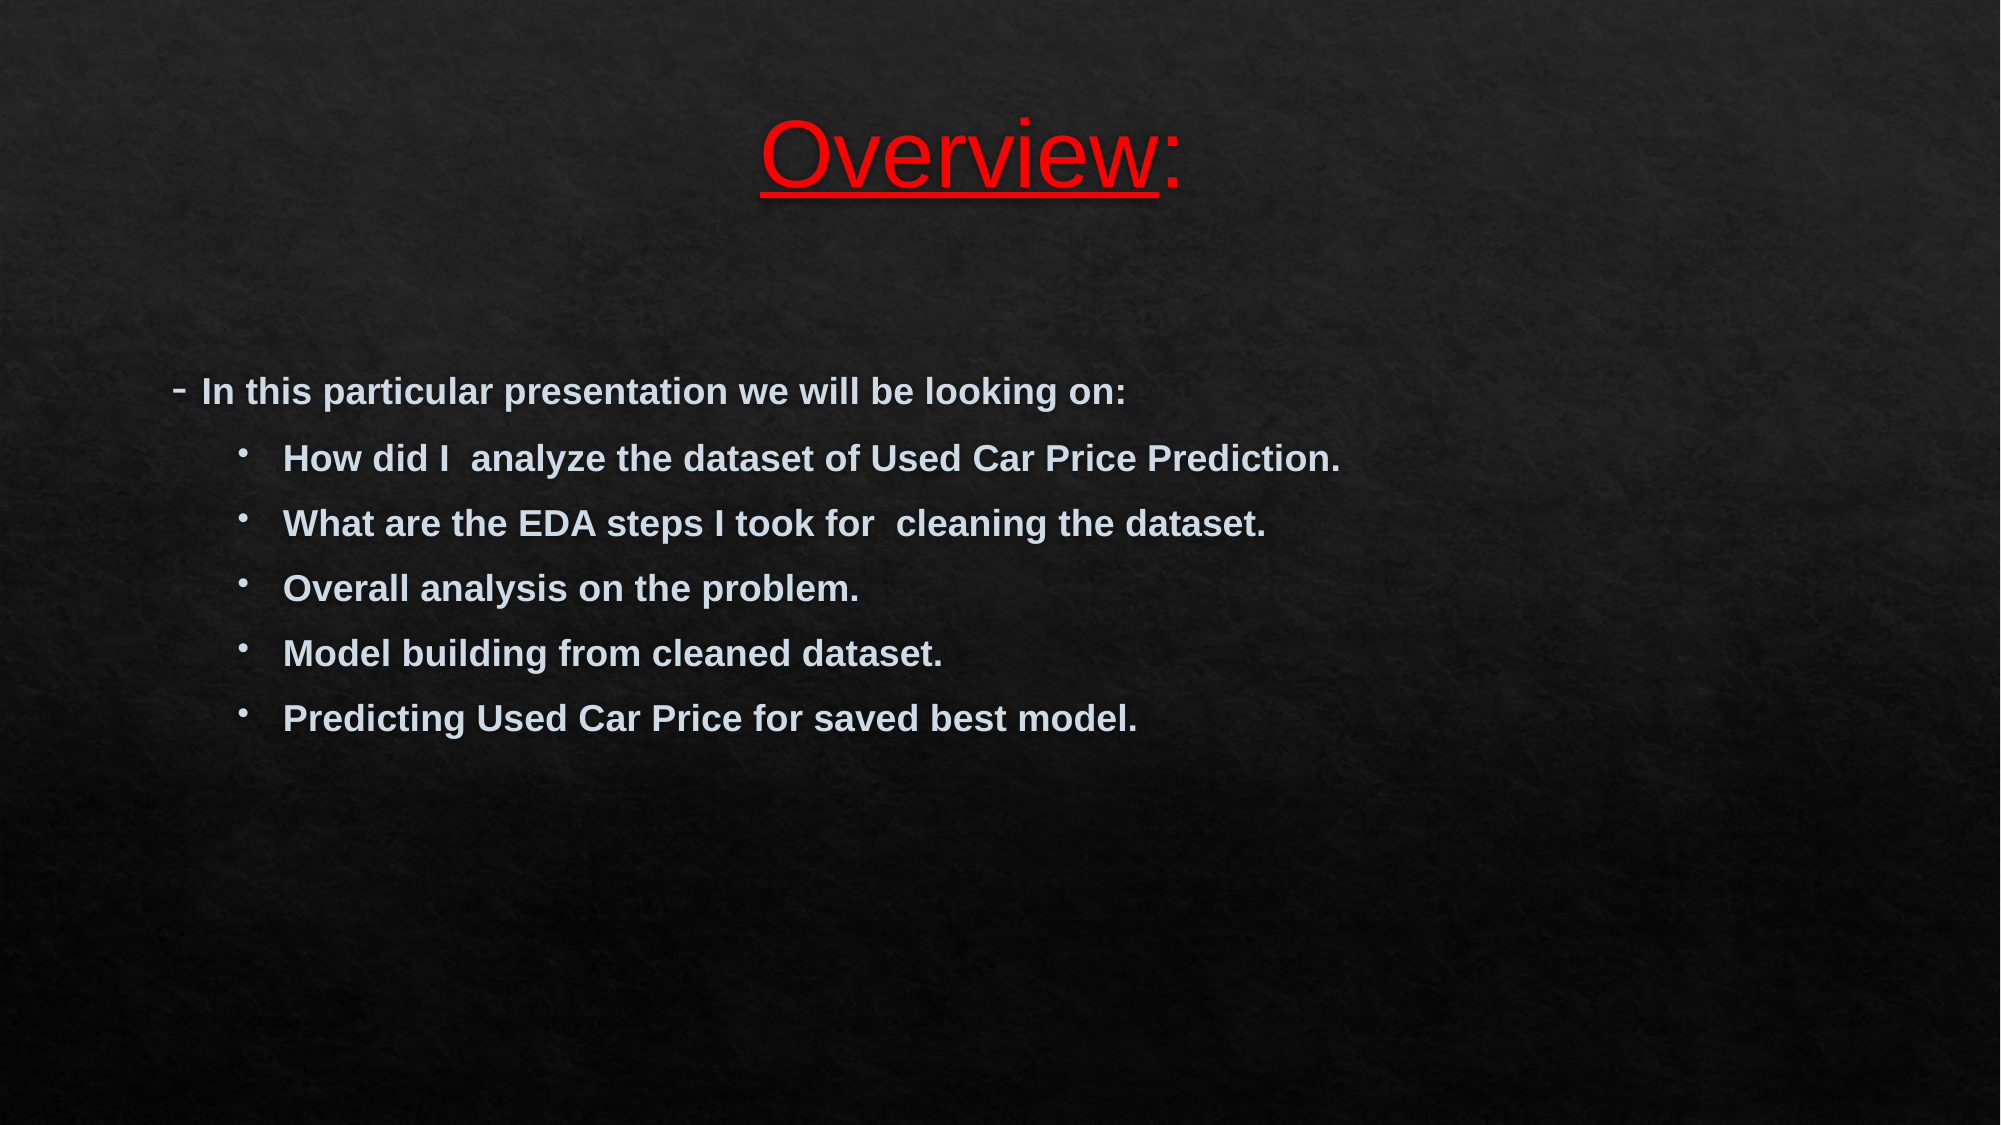

# Overview:
- In this particular presentation we will be looking on:
How did I  analyze the dataset of Used Car Price Prediction.
What are the EDA steps I took for  cleaning the dataset.
Overall analysis on the problem.
Model building from cleaned dataset.
Predicting Used Car Price for saved best model.